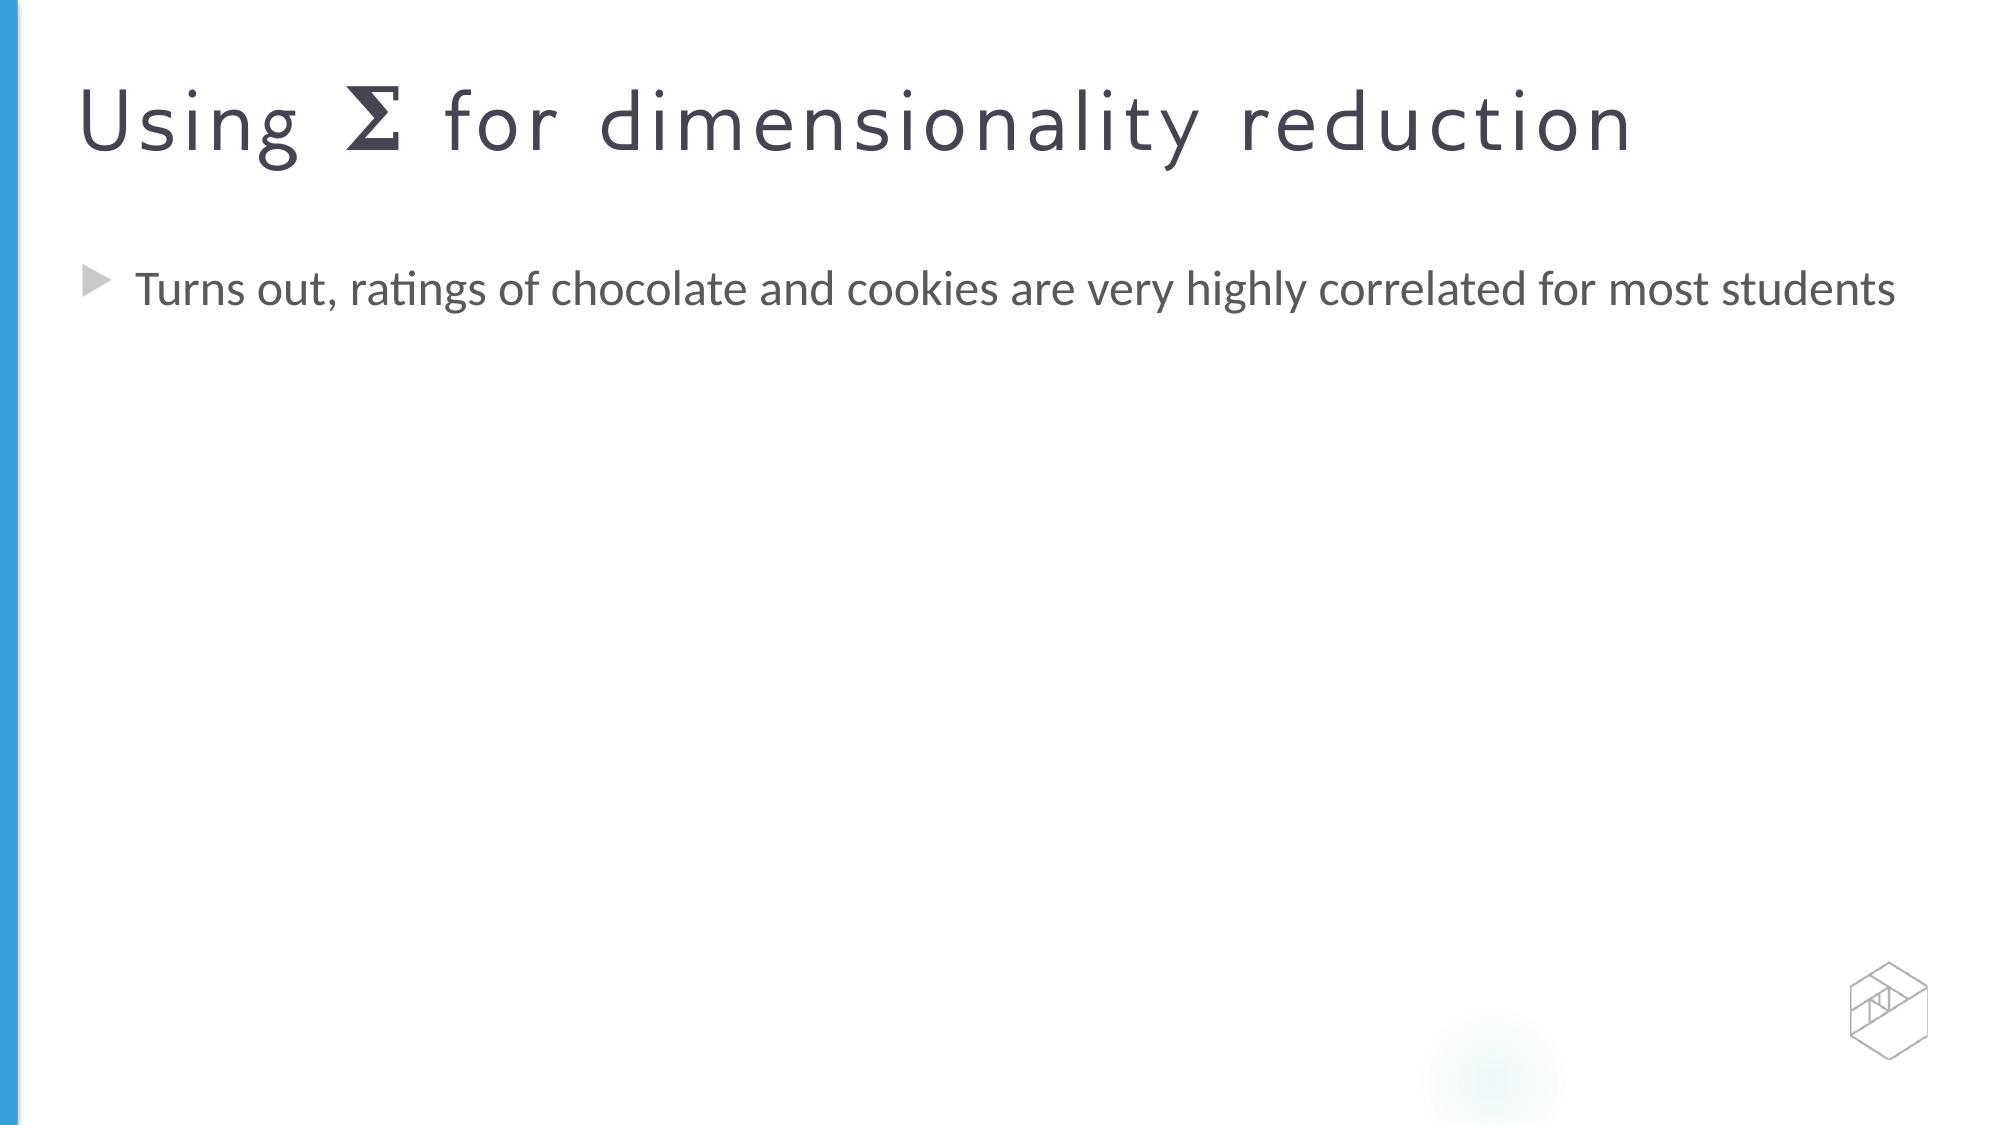

# Using 𝚺 for dimensionality reduction
Turns out, ratings of chocolate and cookies are very highly correlated for most students